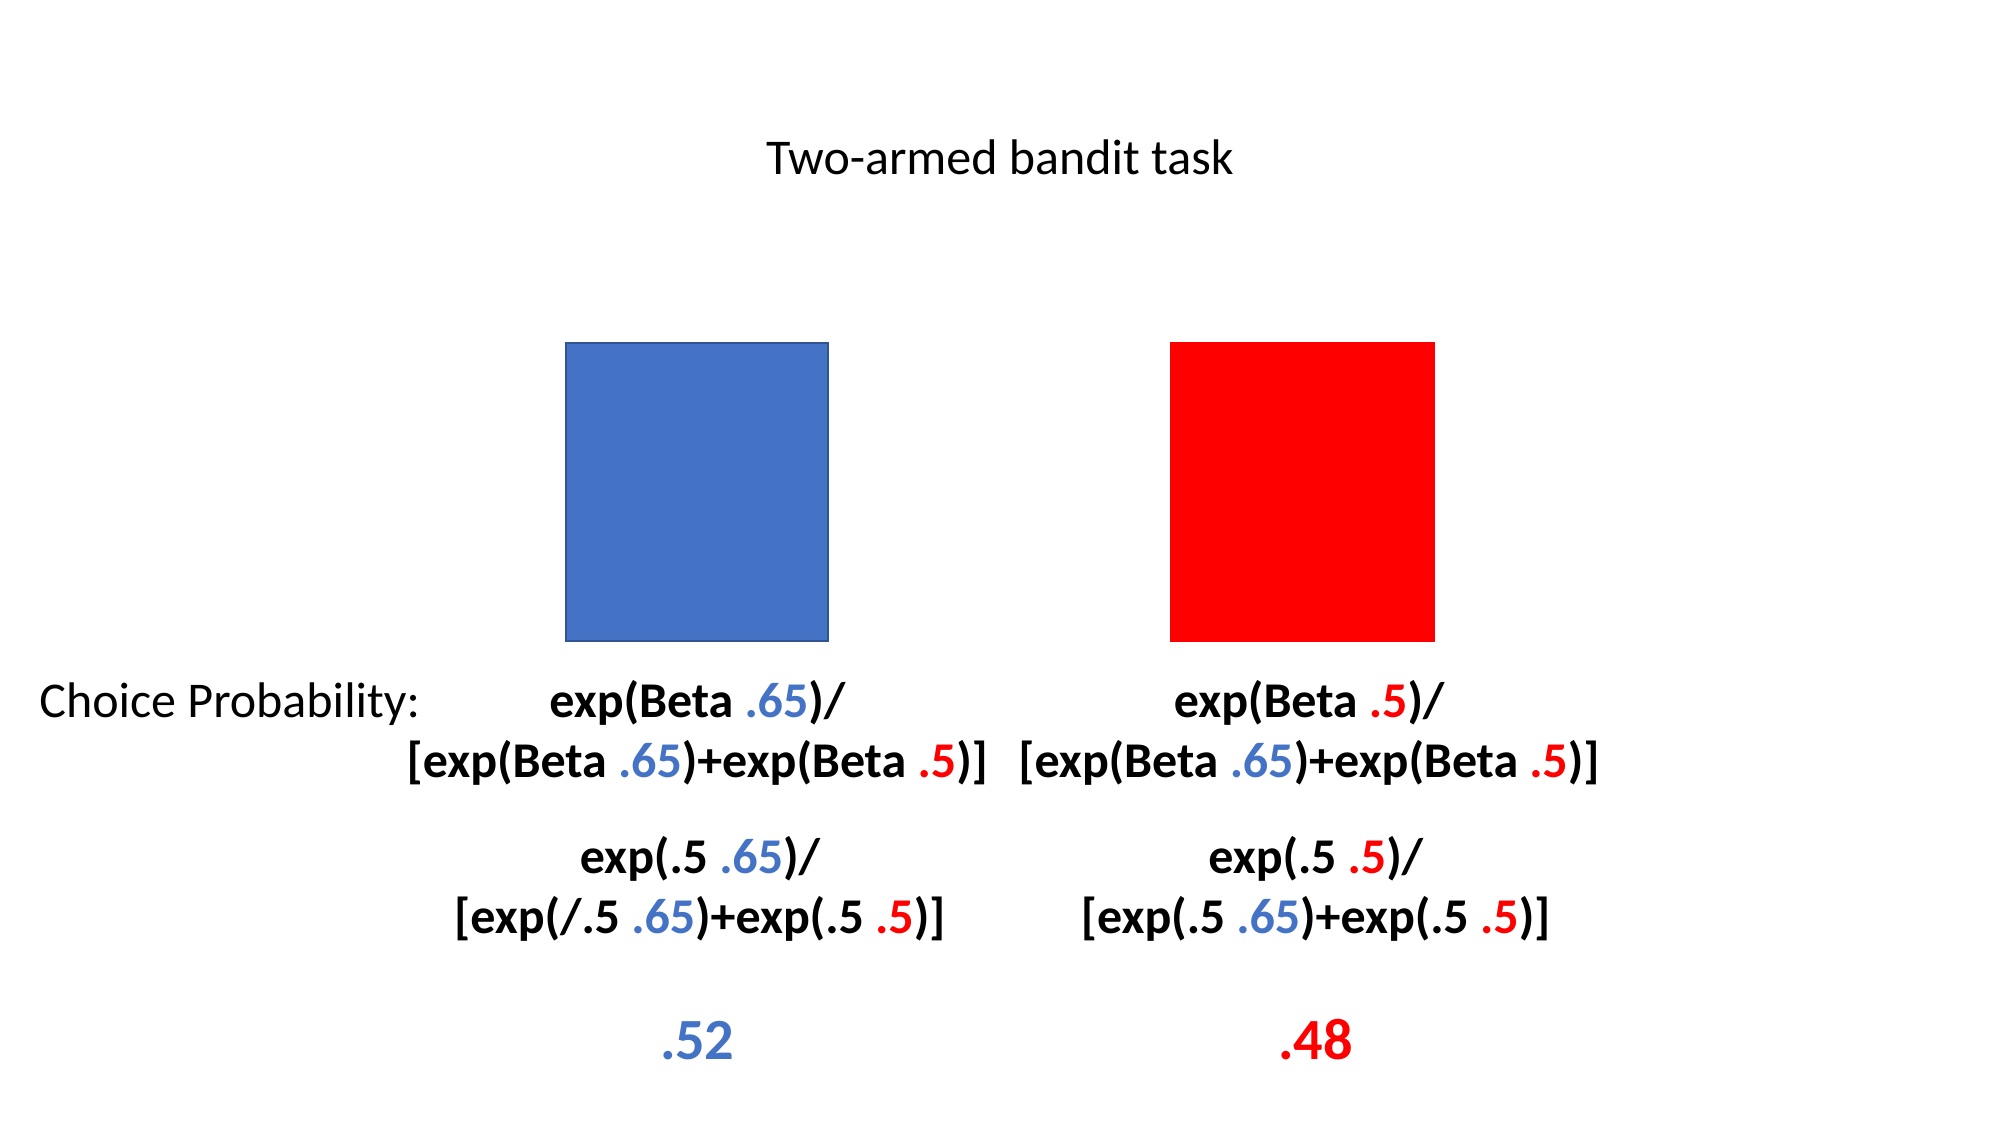

Two-armed bandit task

Choice Probability:
exp(Beta .65)/
[exp(Beta .65)+exp(Beta .5)]
exp(Beta .5)/
[exp(Beta .65)+exp(Beta .5)]
exp(.5 .65)/
[exp(/.5 .65)+exp(.5 .5)]
exp(.5 .5)/
[exp(.5 .65)+exp(.5 .5)]
.52
.48